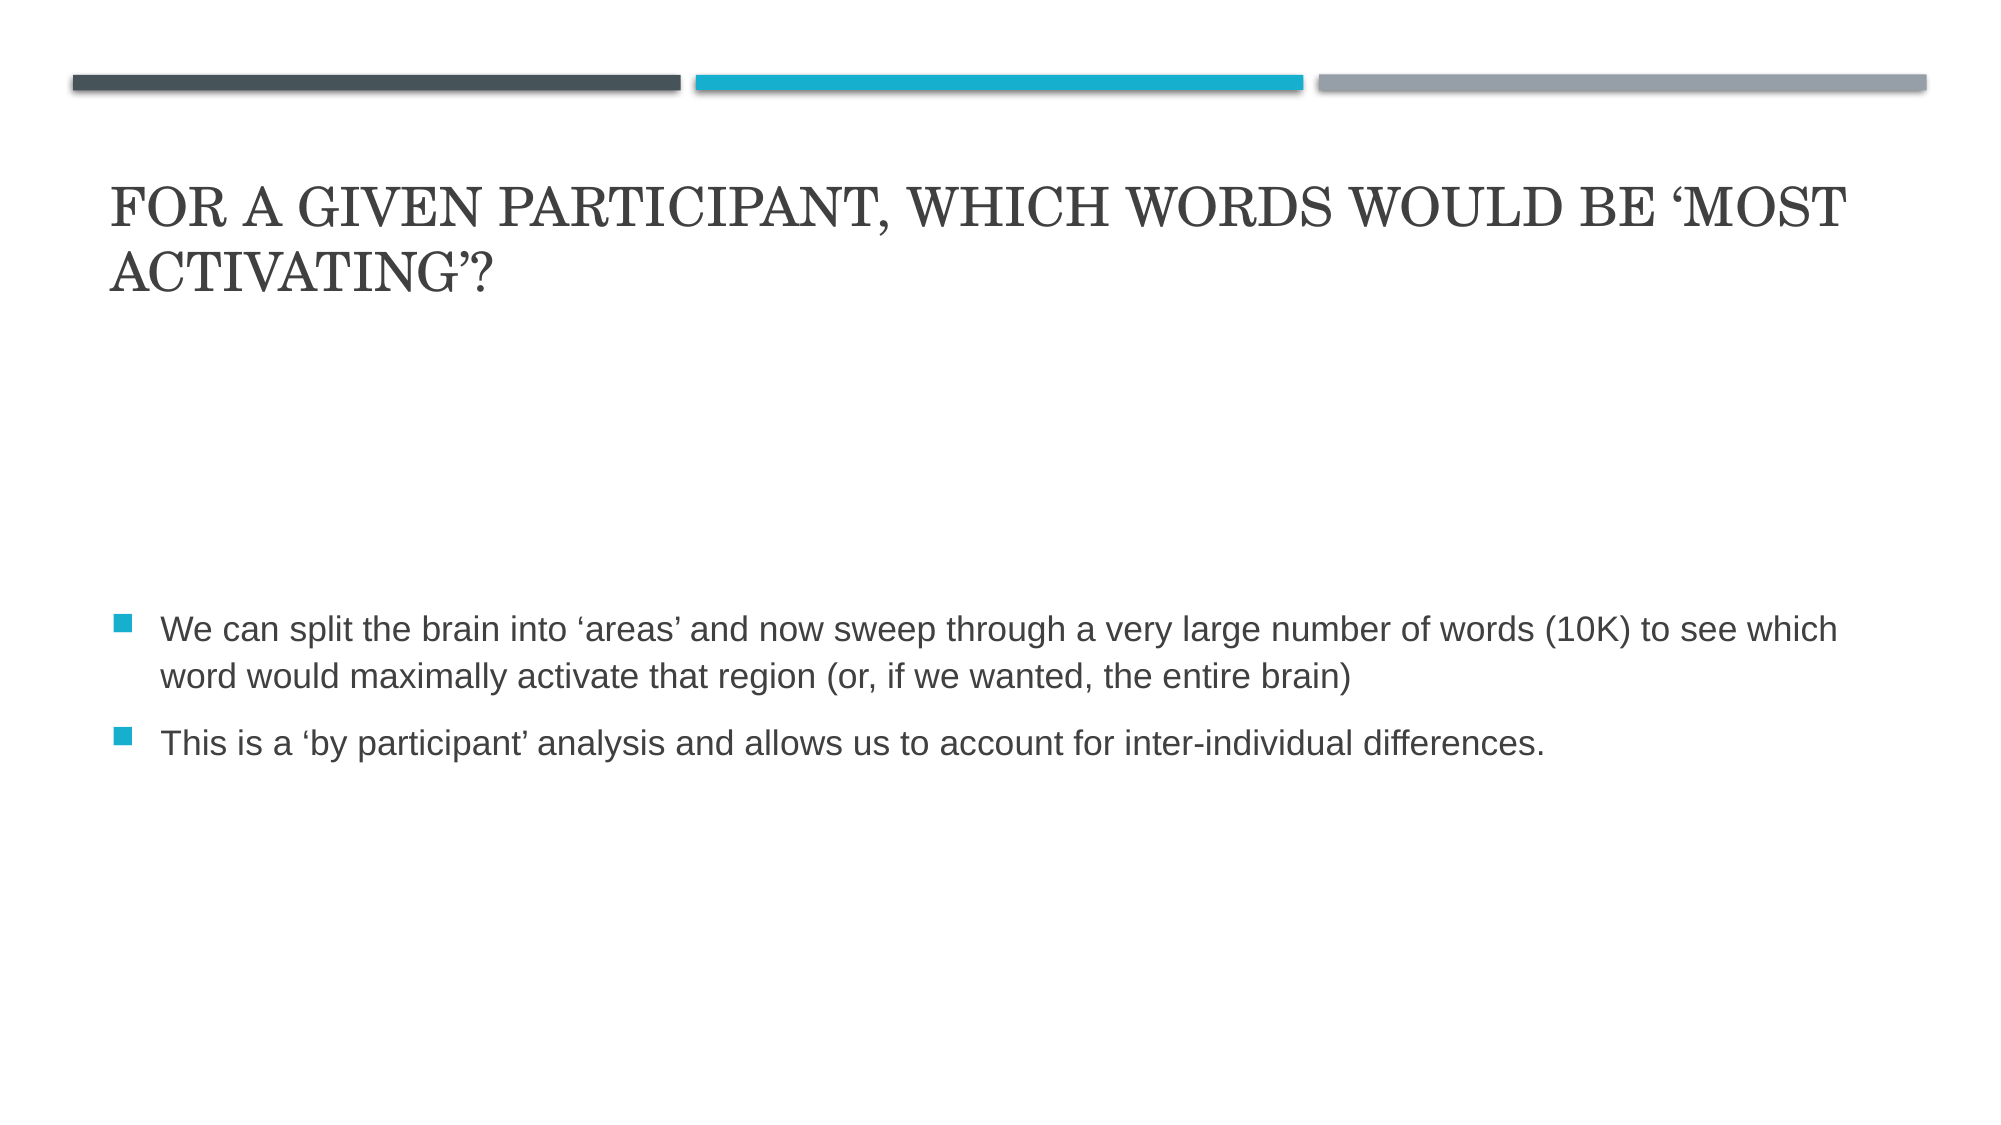

# For a given participant, which words would be ‘most activating’?
We can split the brain into ‘areas’ and now sweep through a very large number of words (10K) to see which word would maximally activate that region (or, if we wanted, the entire brain)
This is a ‘by participant’ analysis and allows us to account for inter-individual differences.